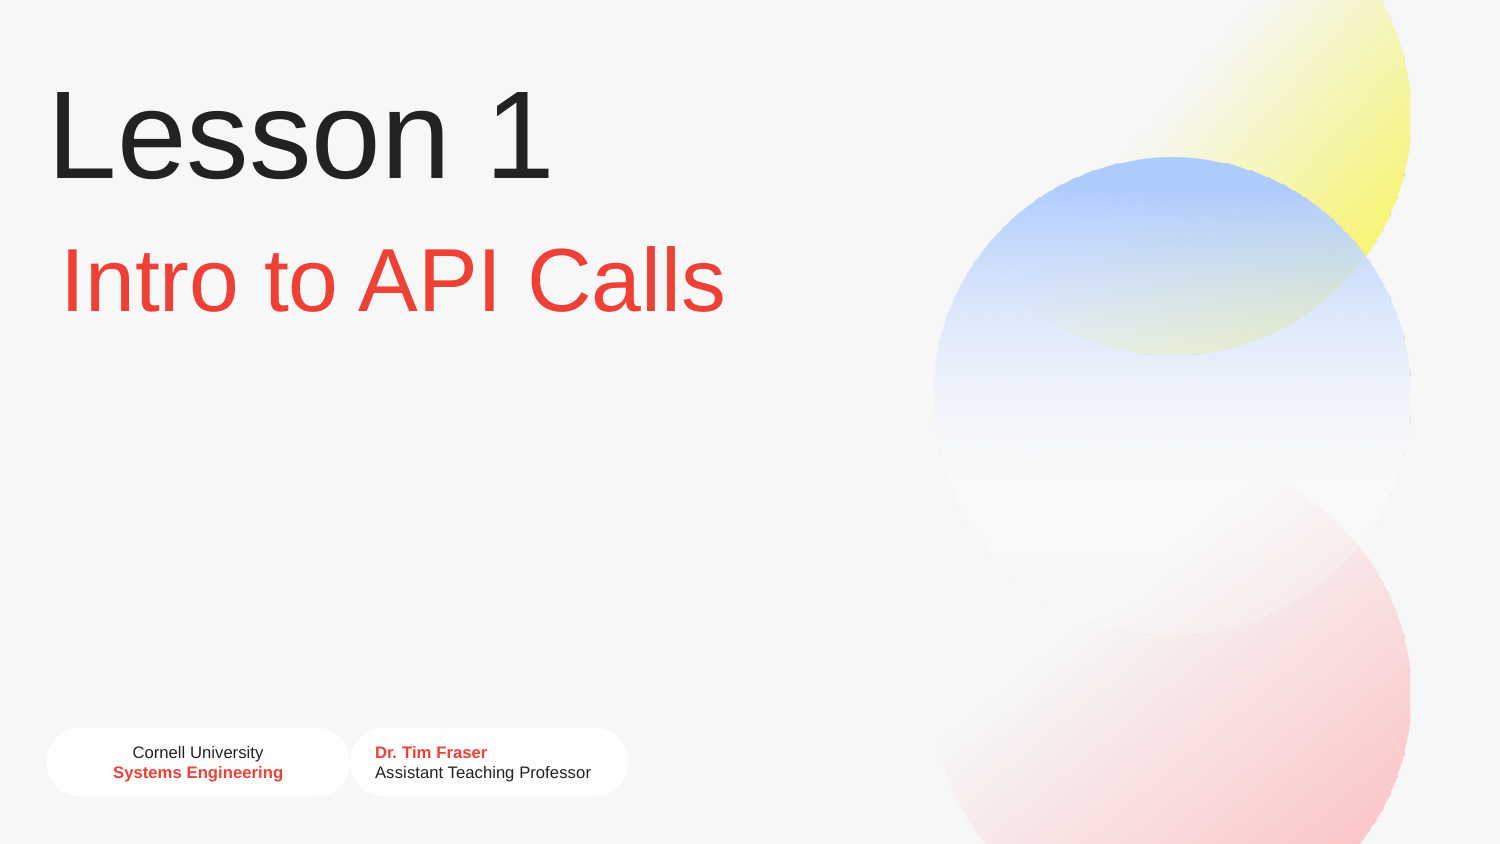

# Lesson 1
Intro to API Calls
Cornell University
Systems Engineering
Dr. Tim Fraser
Assistant Teaching Professor